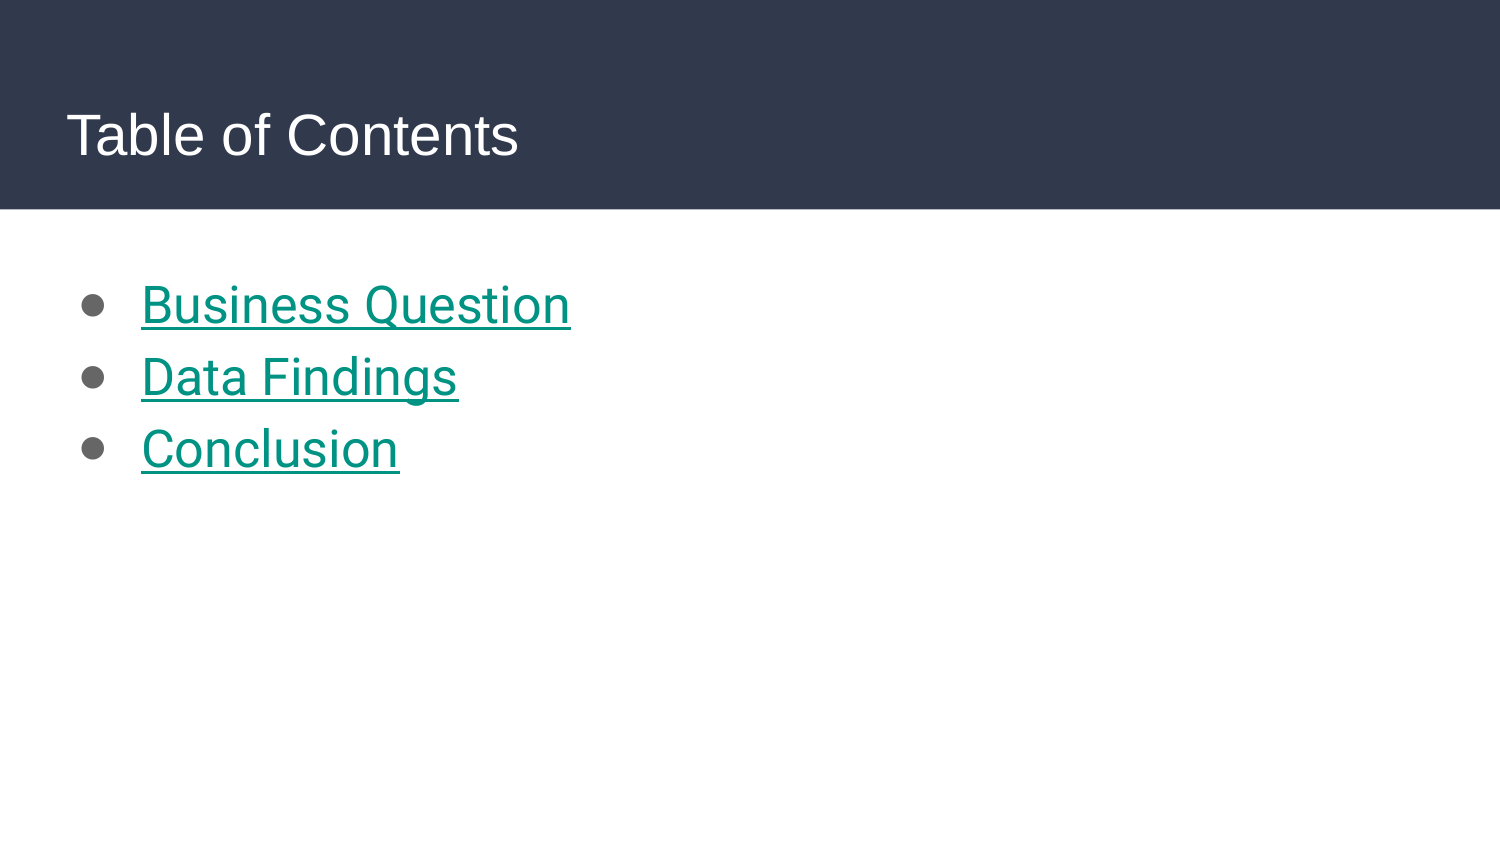

# Table of Contents
Business Question
Data Findings
Conclusion